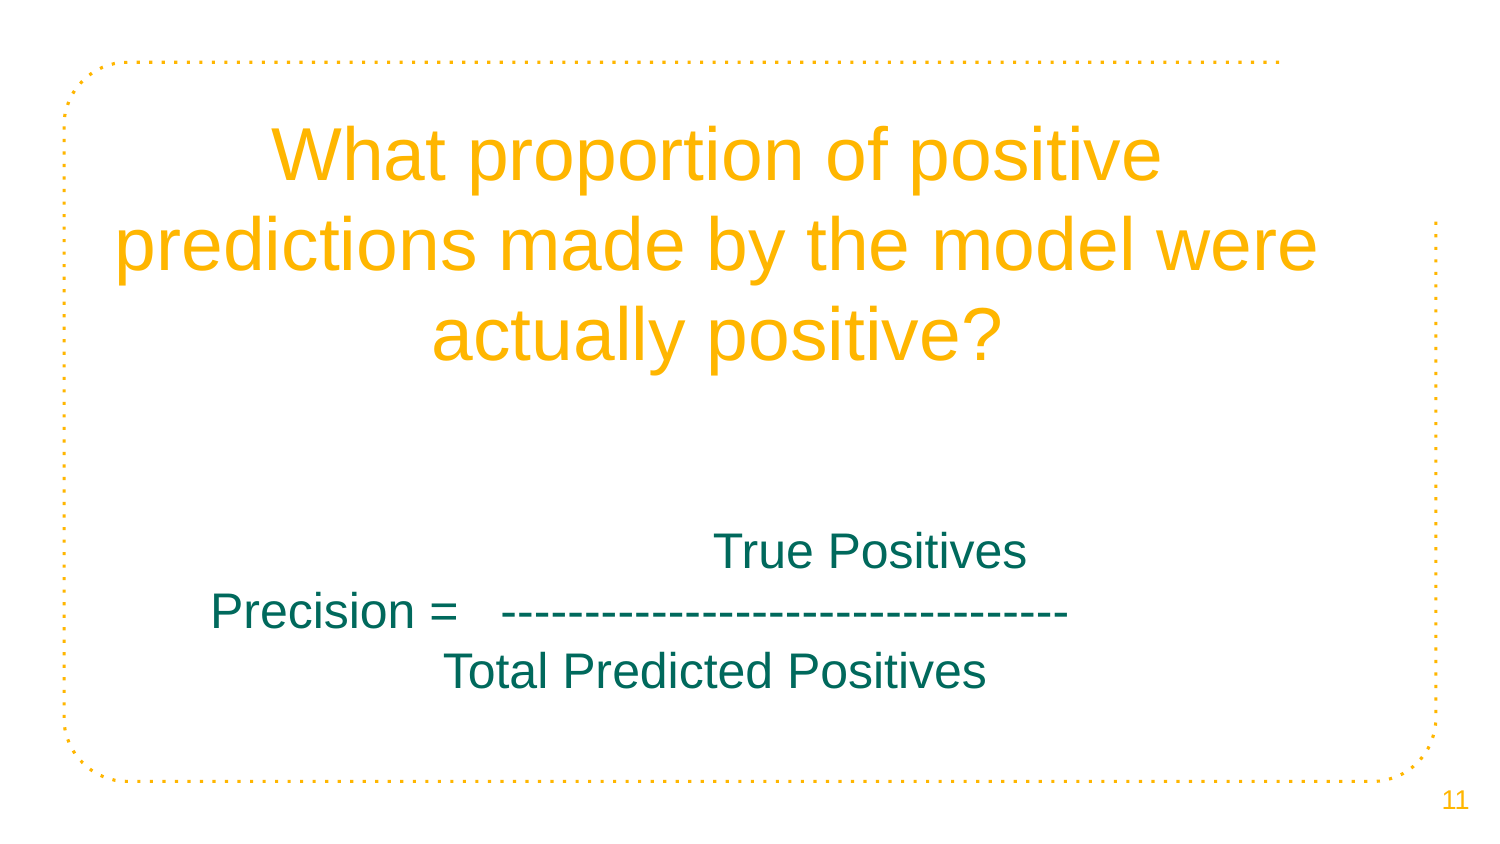

What proportion of positive predictions made by the model were actually positive?

# True Positives
Precision =   ----------------------------------			      Total Predicted Positives
11